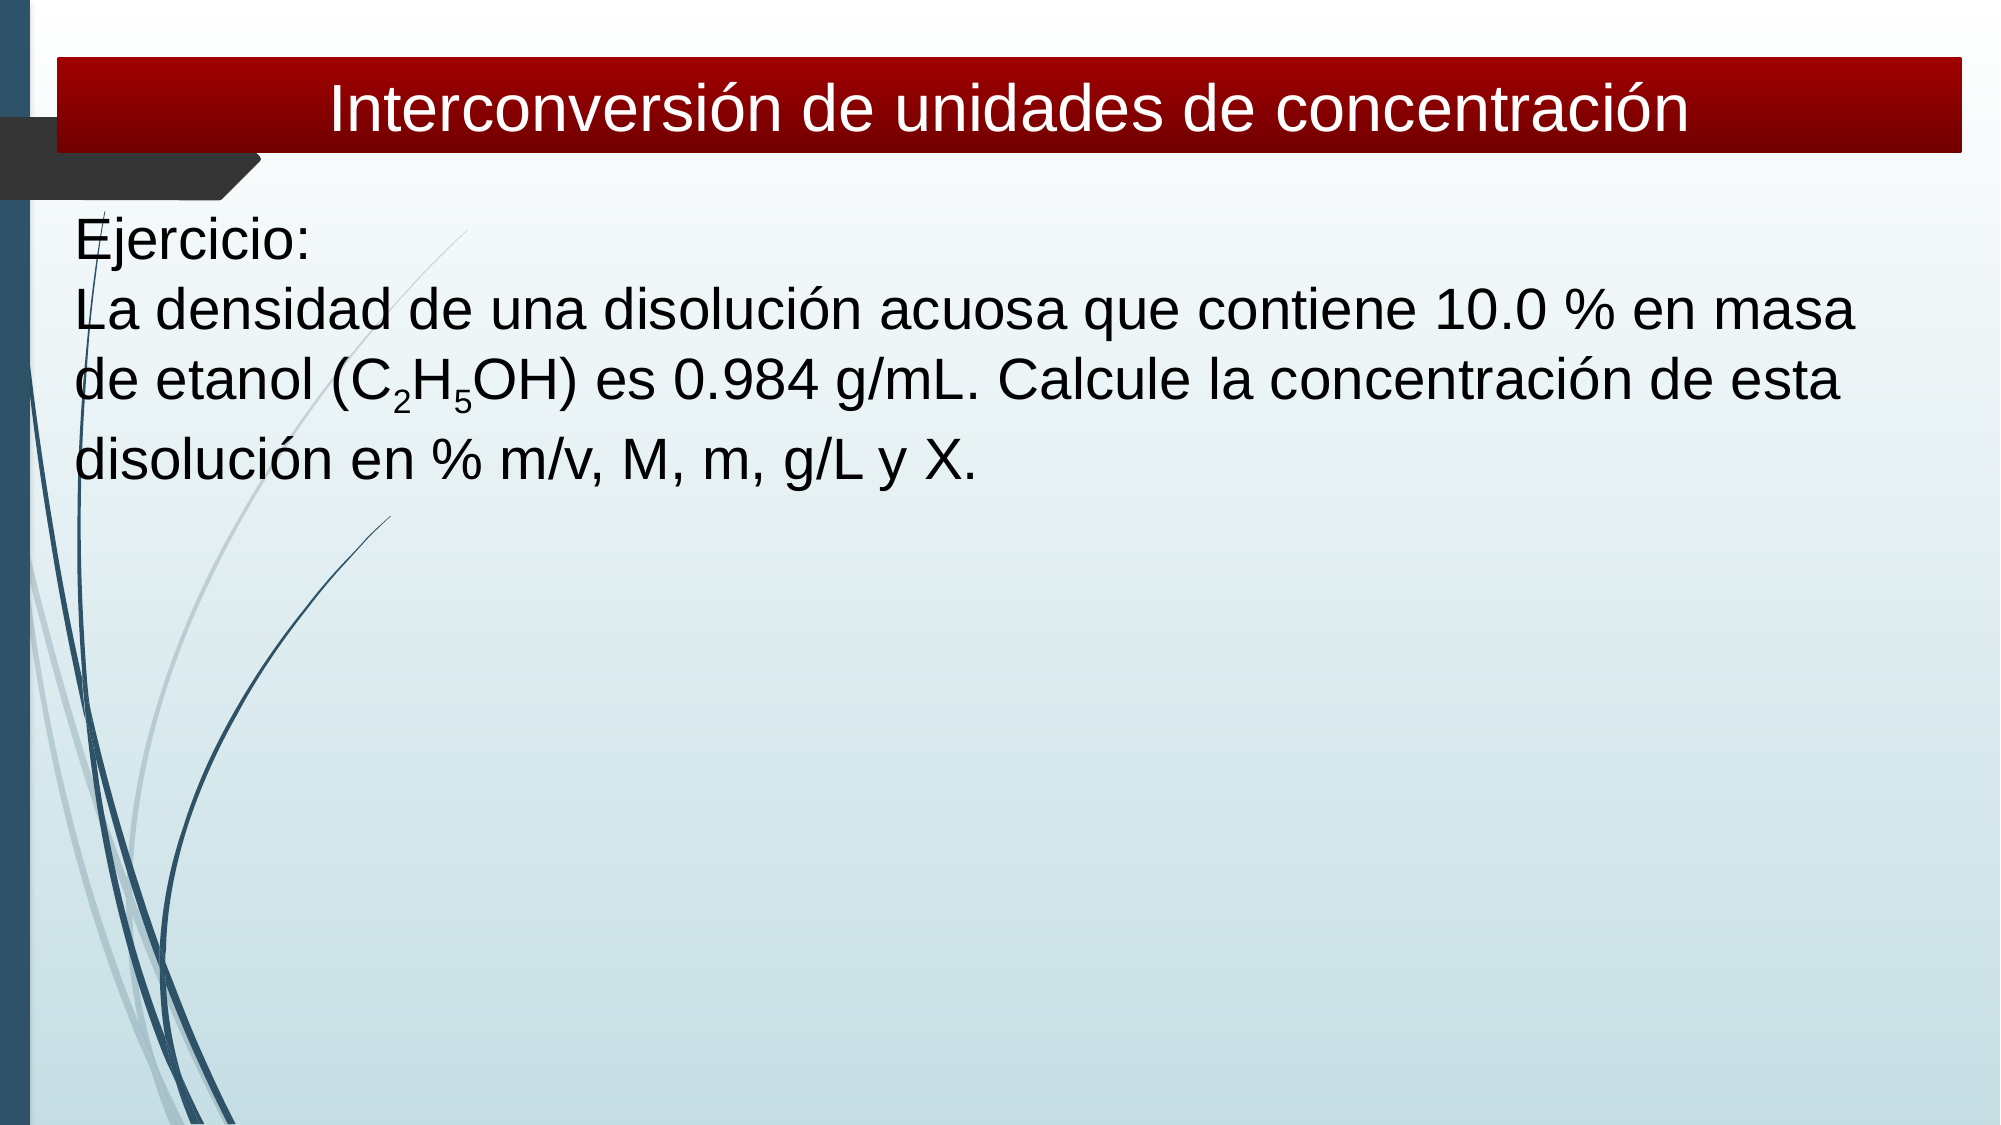

Interconversión de unidades de concentración
Ejercicio:
La densidad de una disolución acuosa que contiene 10.0 % en masa de etanol (C2H5OH) es 0.984 g/mL. Calcule la concentración de esta disolución en % m/v, M, m, g/L y X.